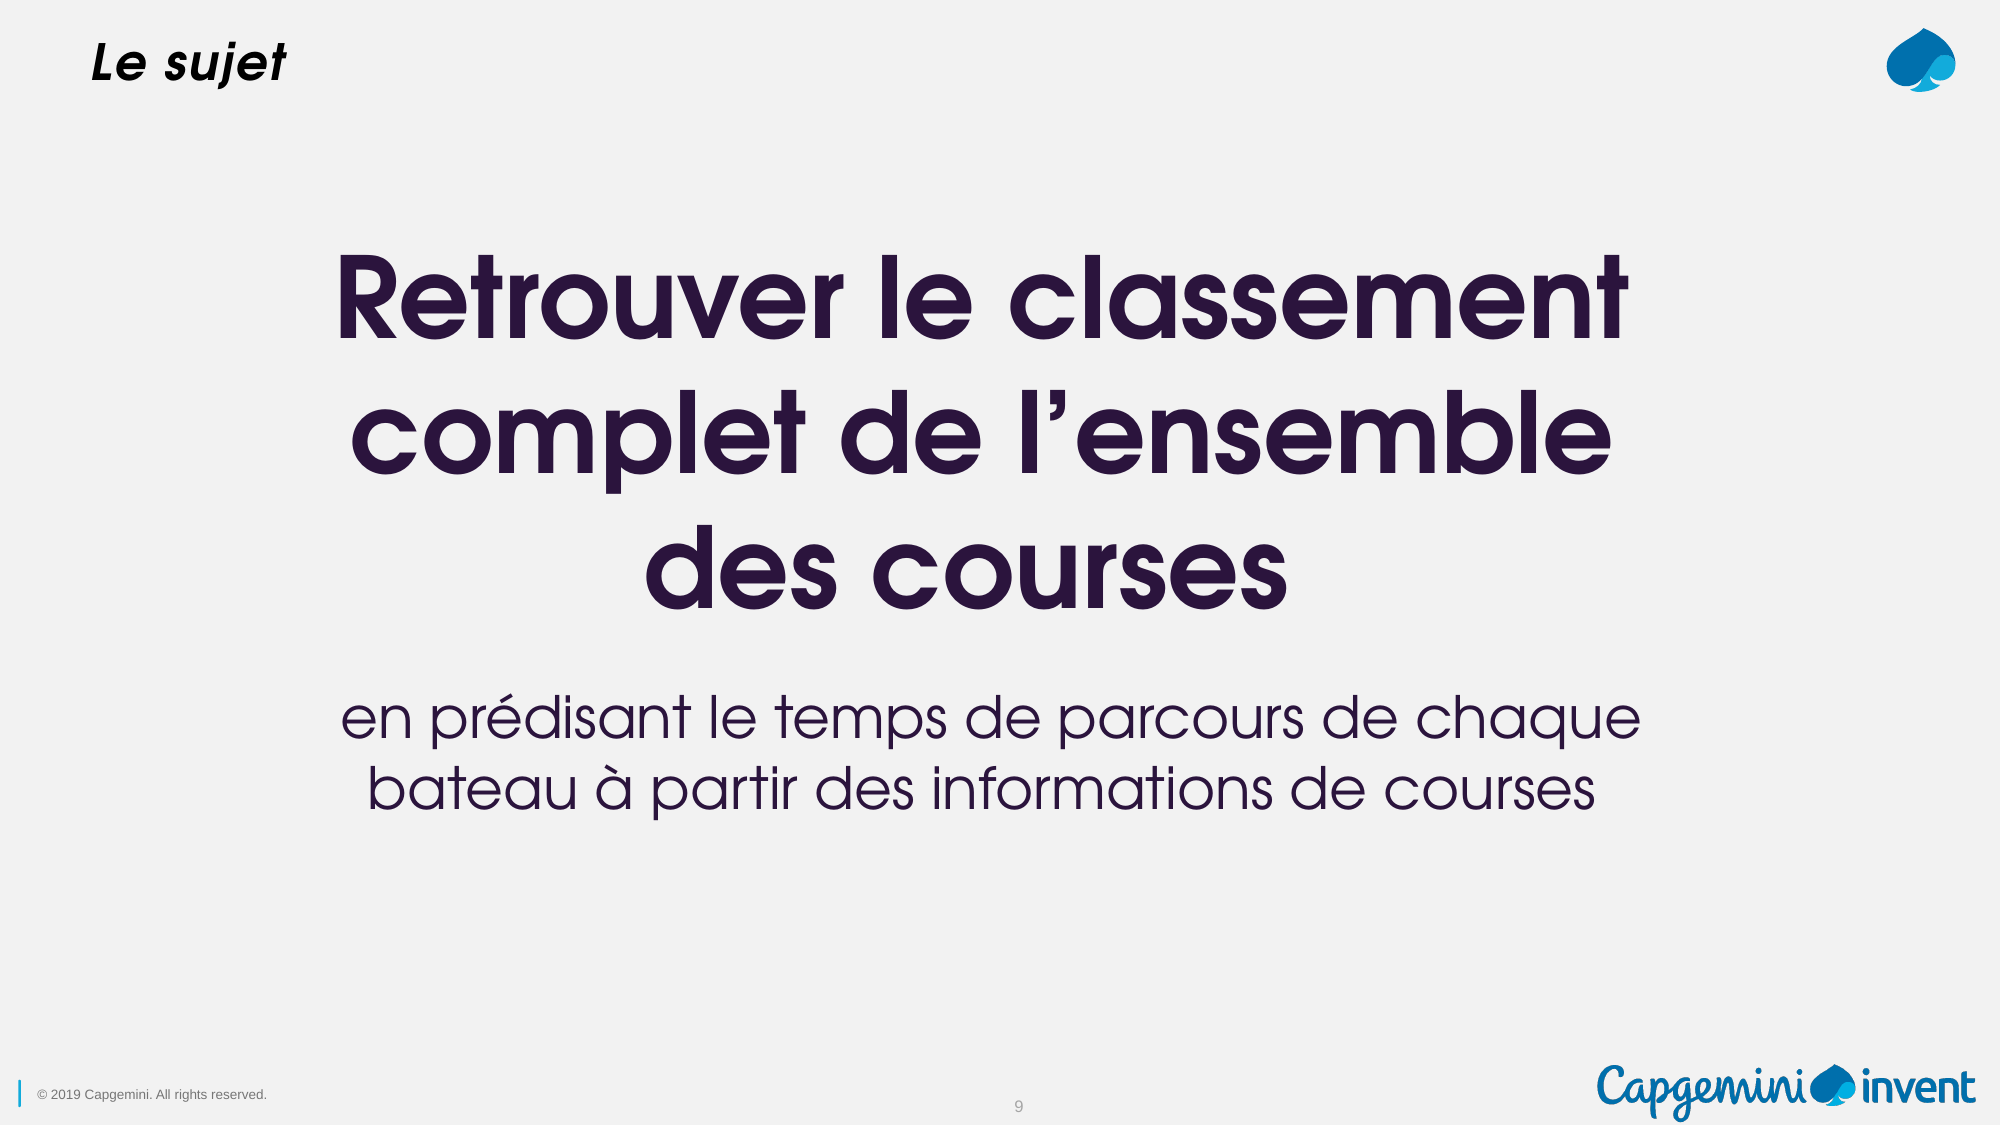

# Le sujet
Retrouver le classement complet de l’ensemble des courses

 en prédisant le temps de parcours de chaque bateau à partir des informations de courses